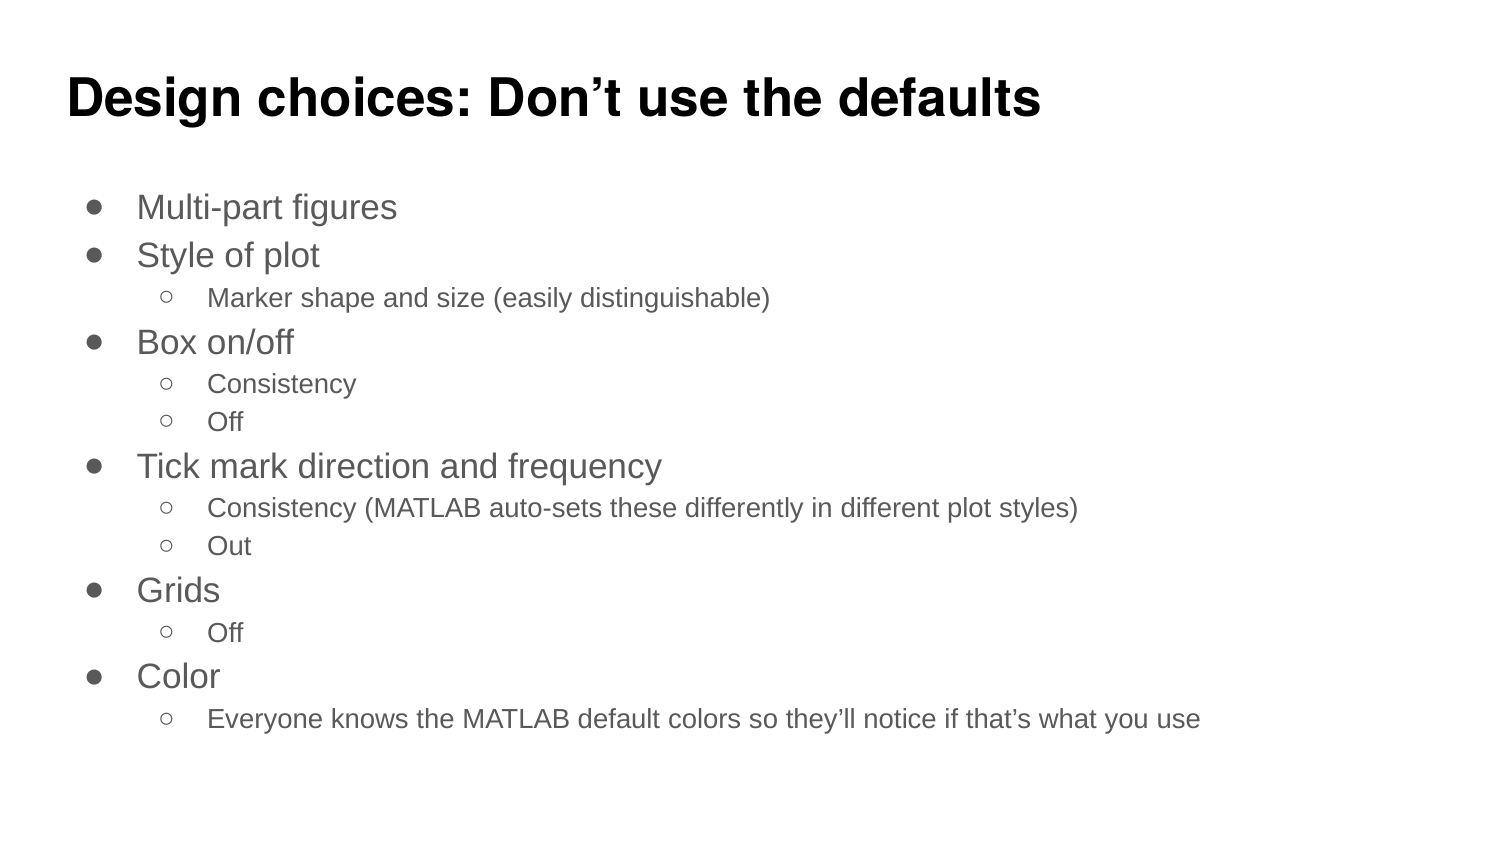

# Design choices: Don’t use the defaults
Multi-part figures
Style of plot
Marker shape and size (easily distinguishable)
Box on/off
Consistency
Off
Tick mark direction and frequency
Consistency (MATLAB auto-sets these differently in different plot styles)
Out
Grids
Off
Color
Everyone knows the MATLAB default colors so they’ll notice if that’s what you use